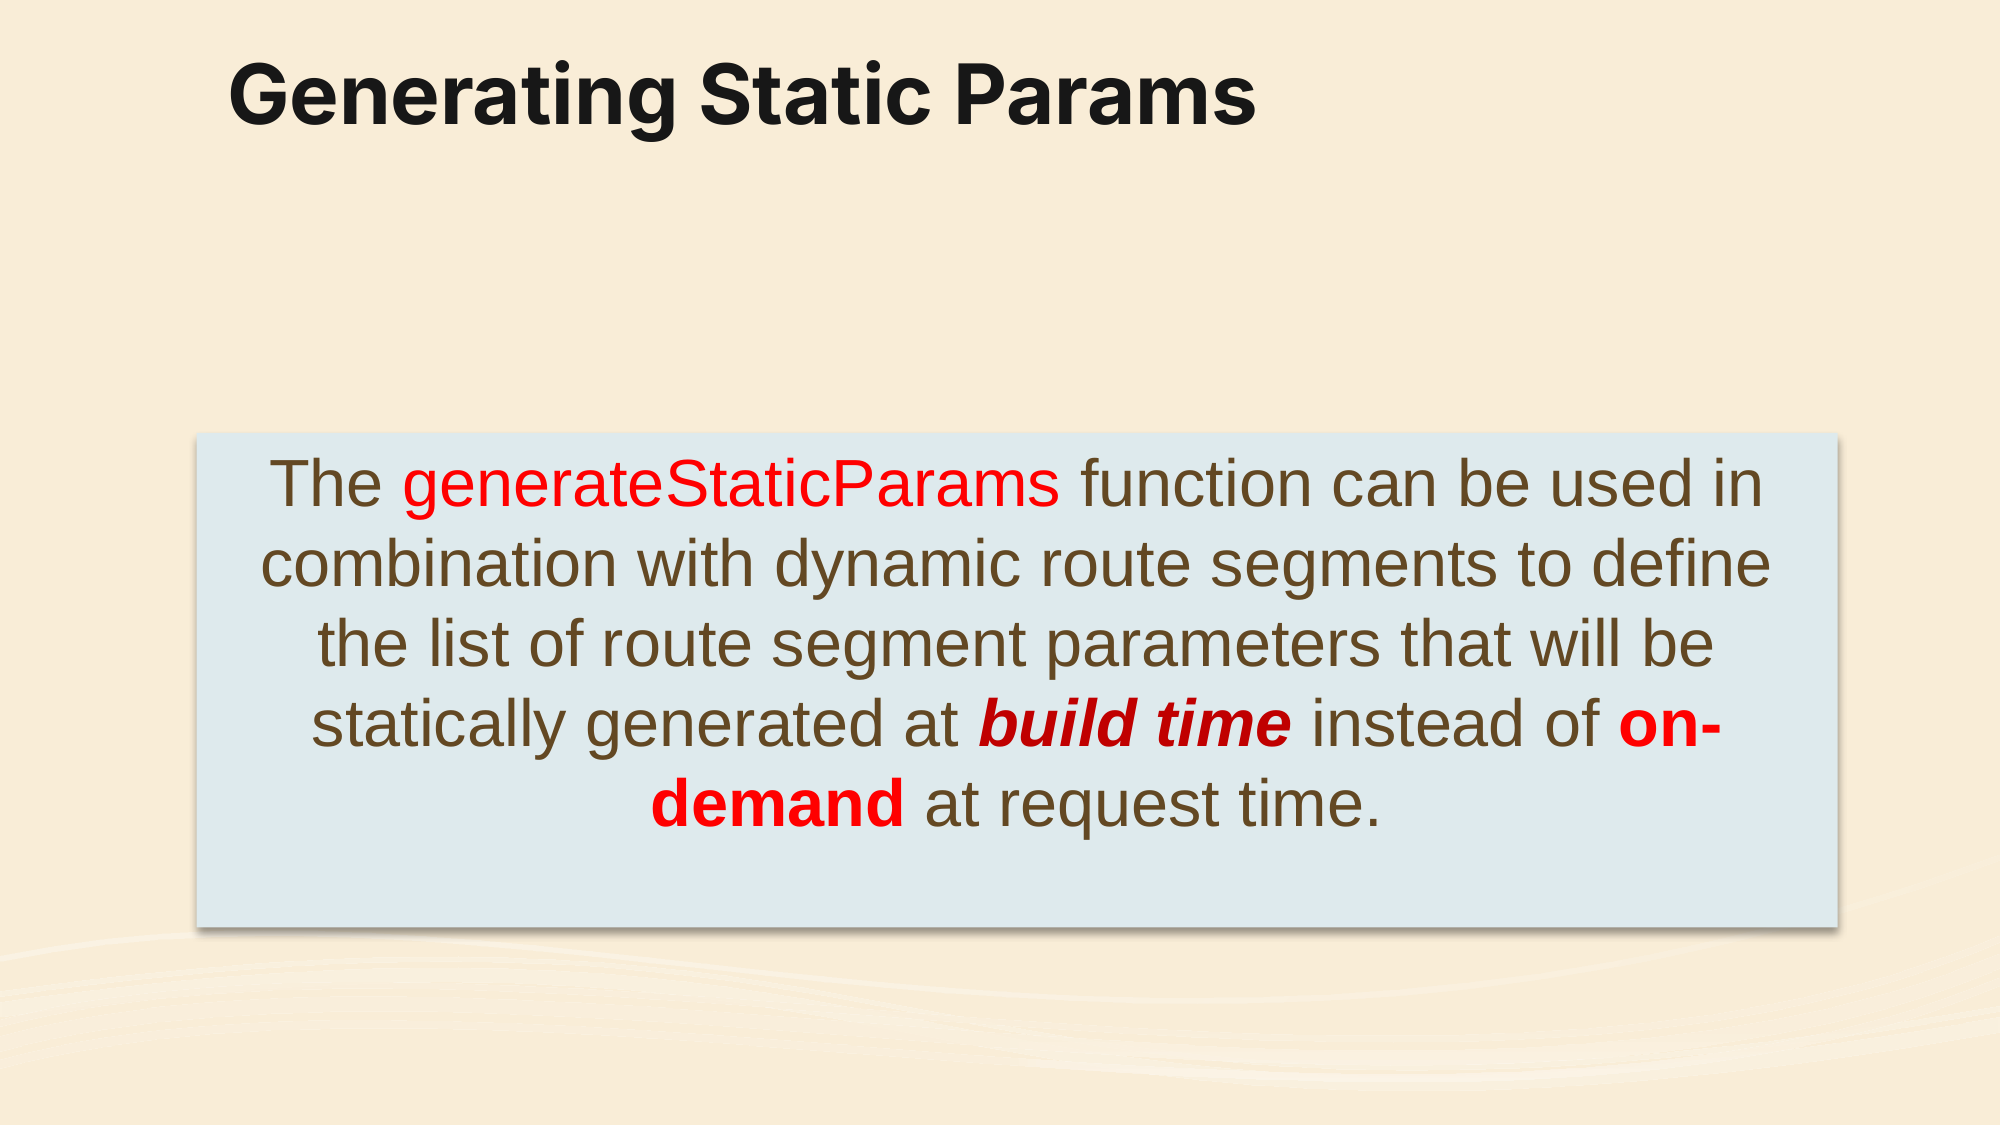

# Generating Static Params
The generateStaticParams function can be used in combination with dynamic route segments to define the list of route segment parameters that will be statically generated at build time instead of on-demand at request time.